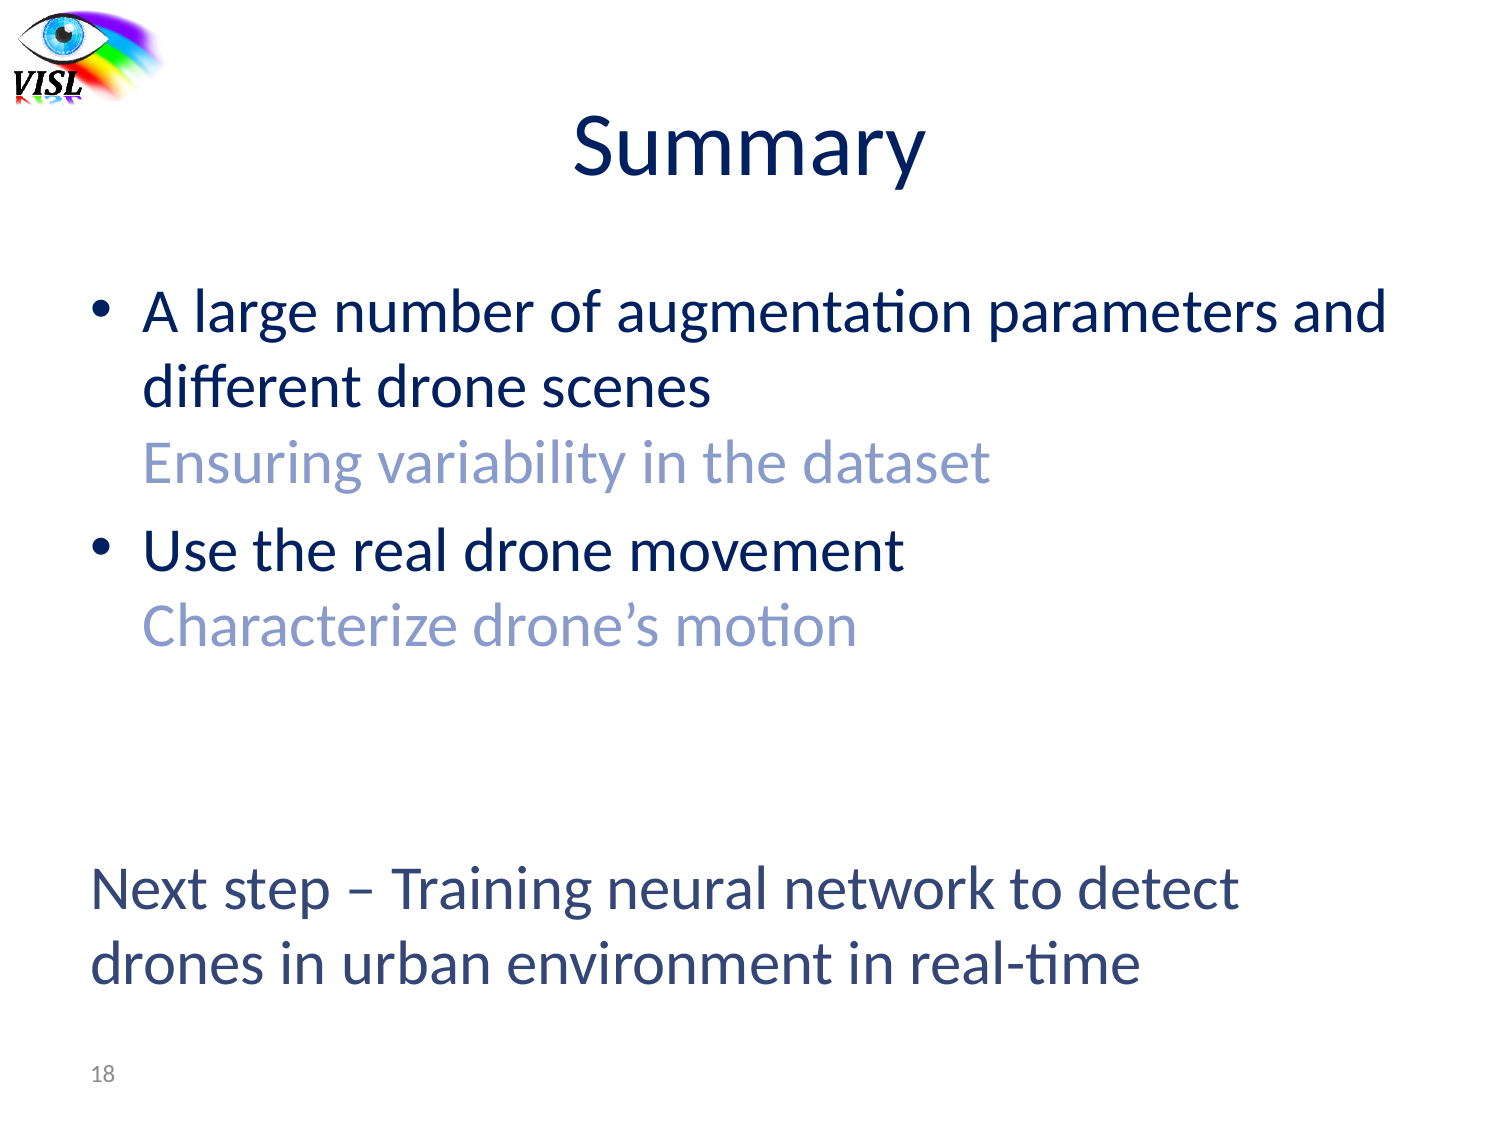

# Summary
A large number of augmentation parameters and different drone scenes
Ensuring variability in the dataset
Use the real drone movement
Characterize drone’s motion

Next step – Training neural network to detect drones in urban environment in real-time
18